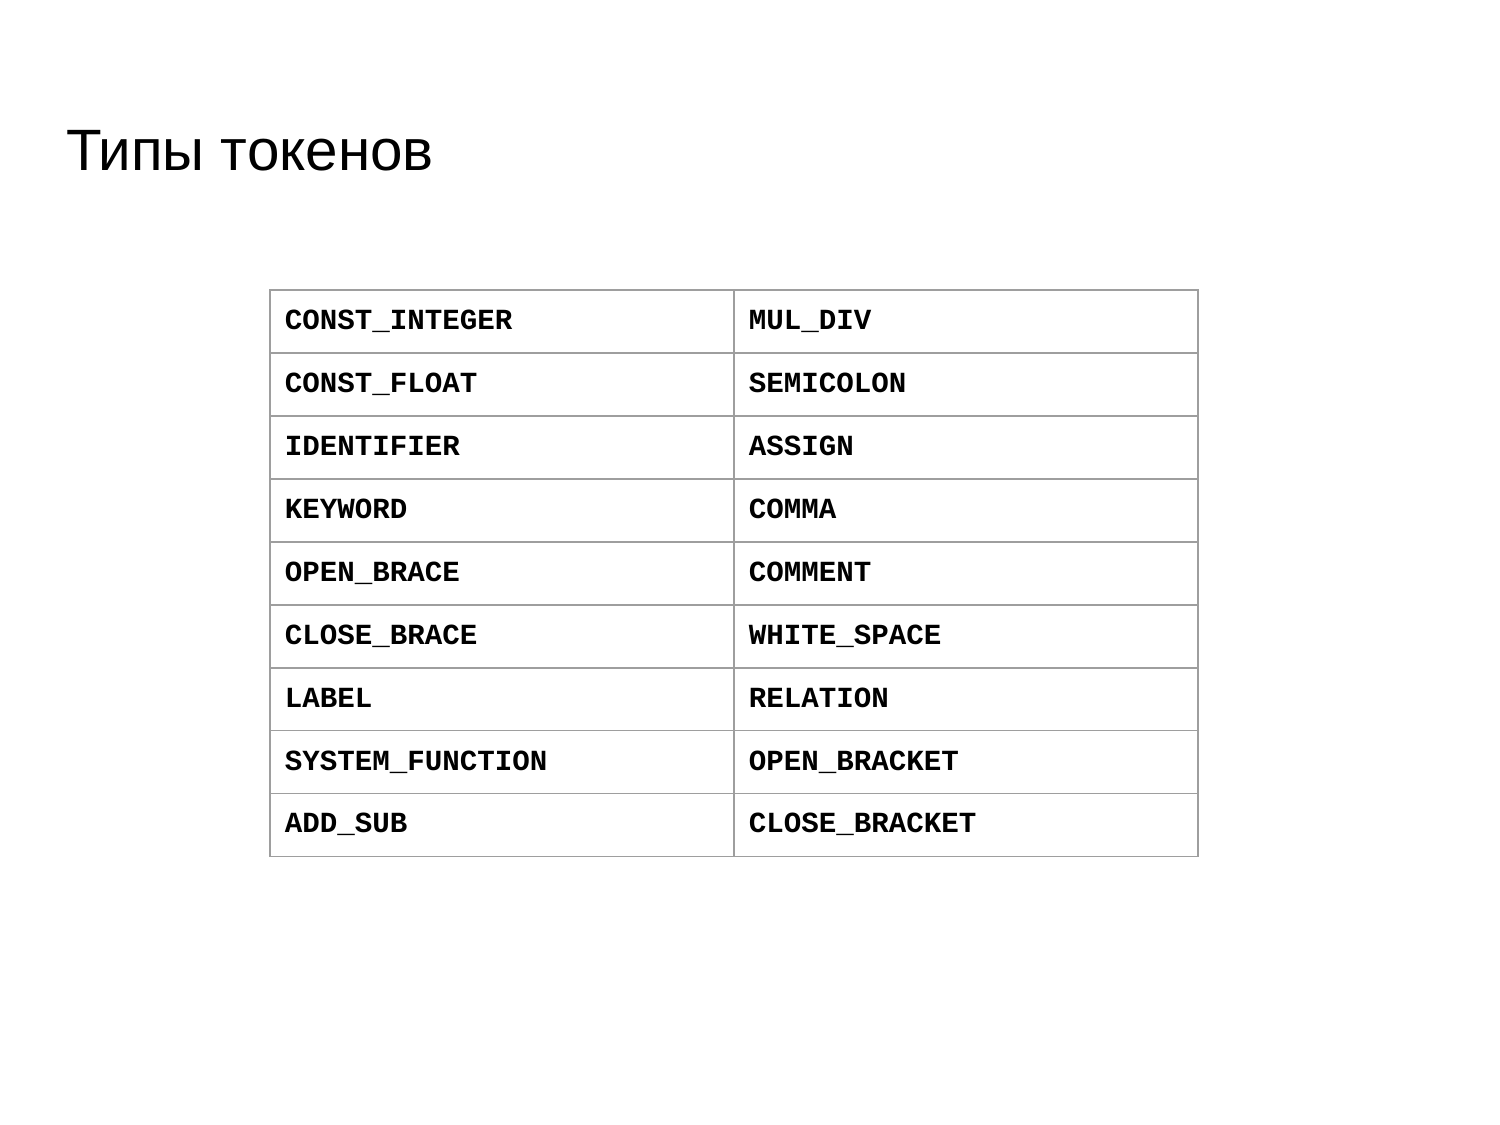

# Типы токенов
| CONST\_INTEGER | MUL\_DIV |
| --- | --- |
| CONST\_FLOAT | SEMICOLON |
| IDENTIFIER | ASSIGN |
| KEYWORD | COMMA |
| OPEN\_BRACE | COMMENT |
| CLOSE\_BRACE | WHITE\_SPACE |
| LABEL | RELATION |
| SYSTEM\_FUNCTION | OPEN\_BRACKET |
| ADD\_SUB | CLOSE\_BRACKET |